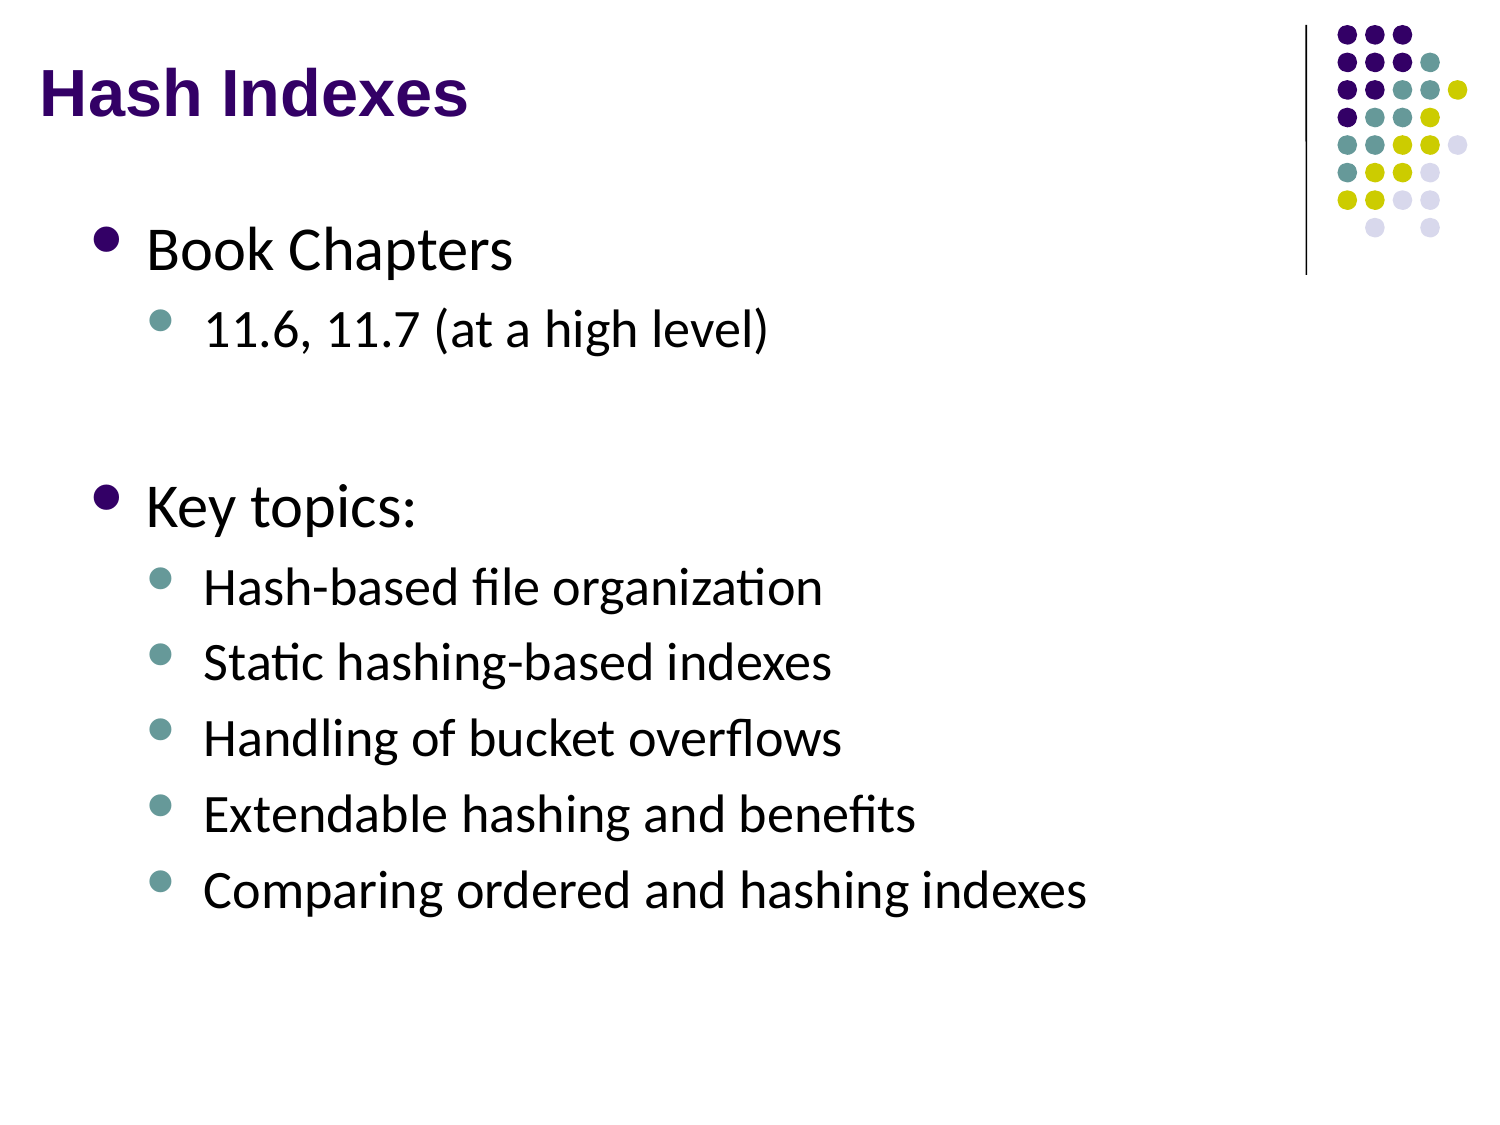

# Hash Indexes
Book Chapters
11.6, 11.7 (at a high level)

Key topics:
Hash-based file organization
Static hashing-based indexes
Handling of bucket overflows
Extendable hashing and benefits
Comparing ordered and hashing indexes